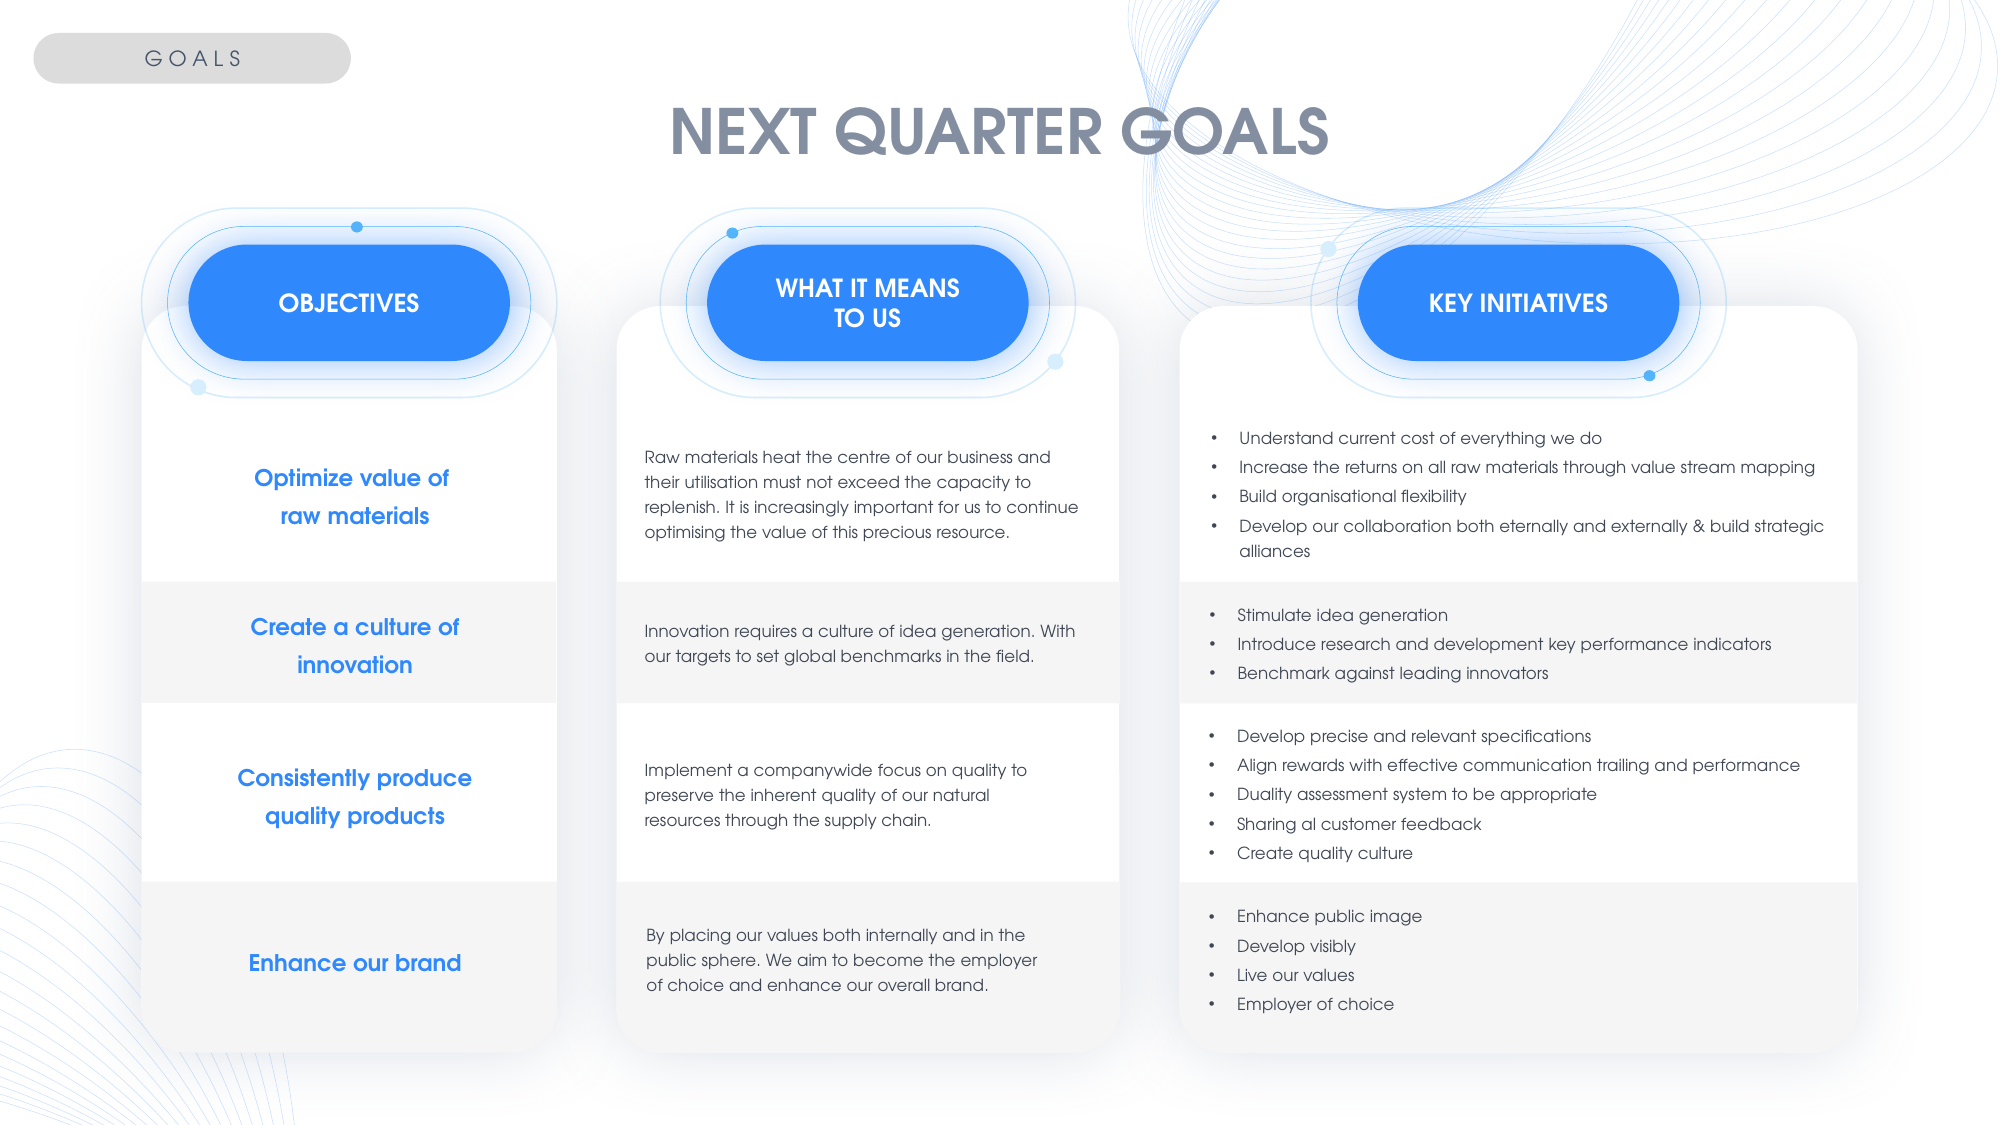

GOALS
NEXT QUARTER GOALS

OBJECTIVES
WHAT IT MEANS
TO US
KEY INITIATIVES

Understand current cost of everything we do
Increase the returns on all raw materials through value stream mapping
Build organisational flexibility
Develop our collaboration both eternally and externally & build strategic alliances
Raw materials heat the centre of our business and their utilisation must not exceed the capacity to replenish. It is increasingly important for us to continue optimising the value of this precious resource.
Optimize value of
raw materials

Stimulate idea generation
Introduce research and development key performance indicators
Benchmark against leading innovators
Create a culture of innovation
Innovation requires a culture of idea generation. With our targets to set global benchmarks in the field.
Develop precise and relevant specifications
Align rewards with effective communication trailing and performance
Duality assessment system to be appropriate
Sharing al customer feedback
Create quality culture
Consistently produce quality products
Implement a companywide focus on quality to preserve the inherent quality of our natural resources through the supply chain.

Enhance public image
Develop visibly
Live our values
Employer of choice
By placing our values both internally and in the public sphere. We aim to become the employer of choice and enhance our overall brand.
Enhance our brand